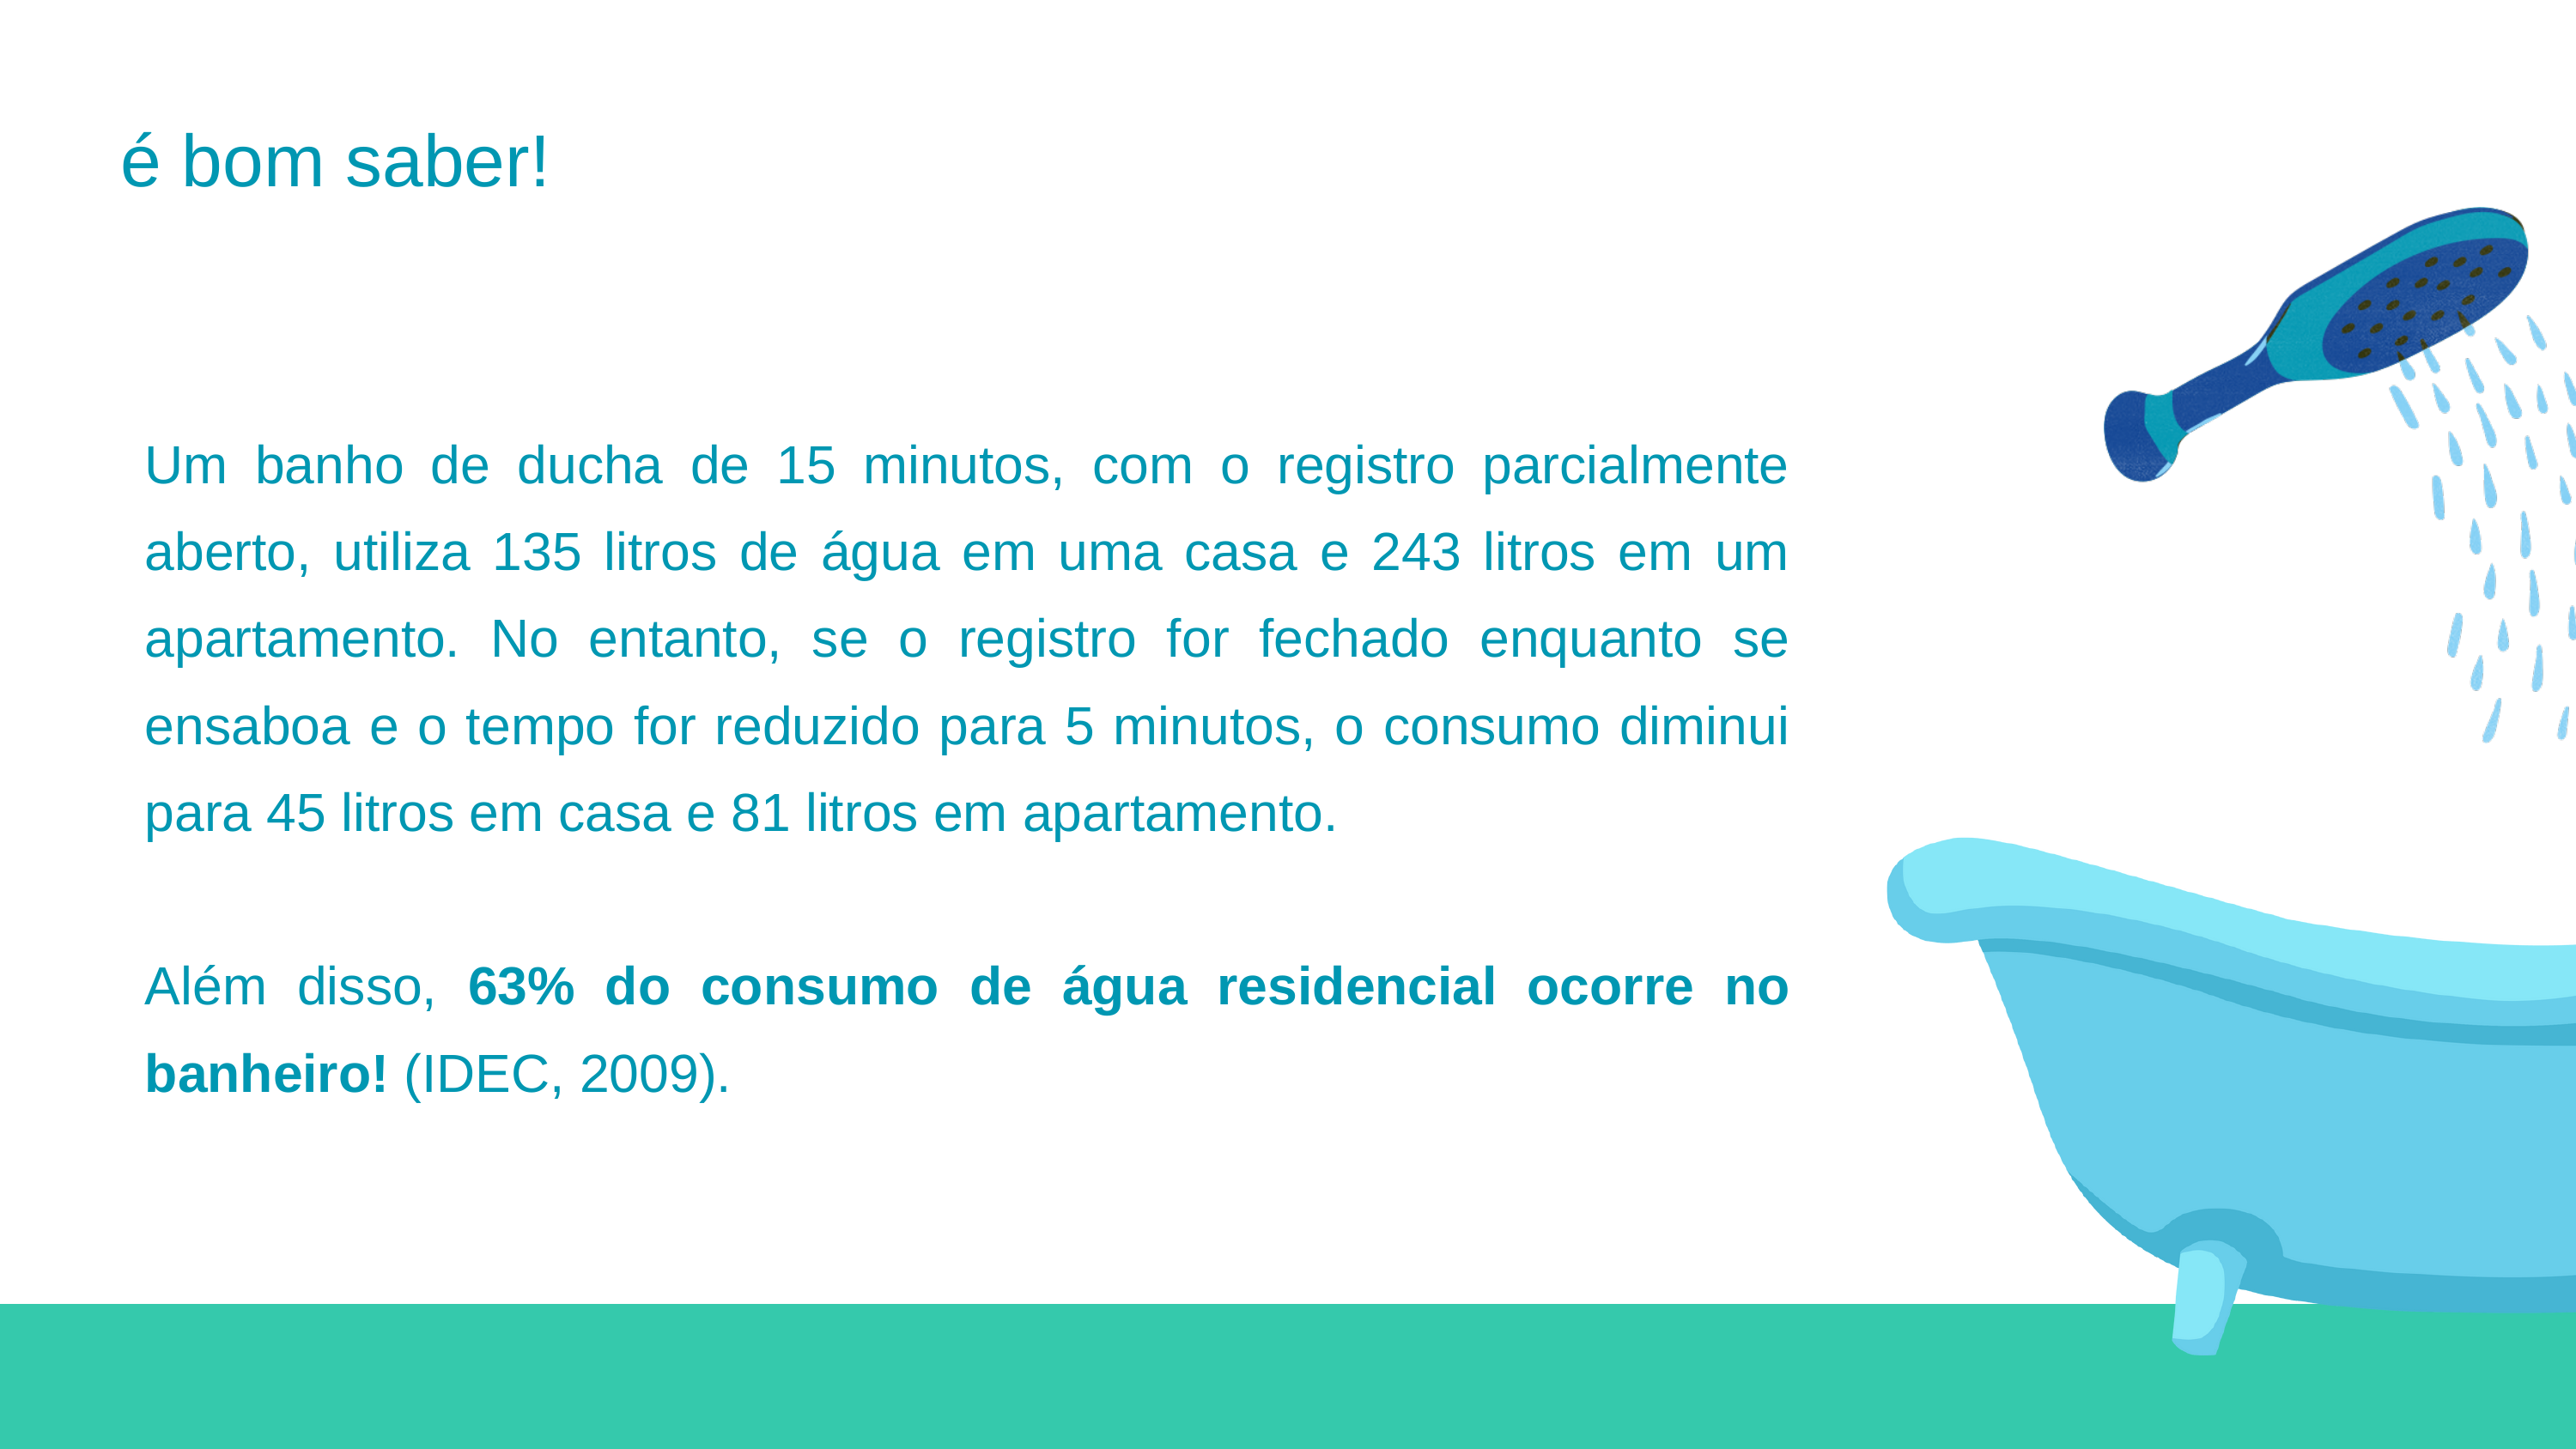

é bom saber!

Um banho de ducha de 15 minutos, com o registro parcialmente aberto, utiliza 135 litros de água em uma casa e 243 litros em um apartamento. No entanto, se o registro for fechado enquanto se ensaboa e o tempo for reduzido para 5 minutos, o consumo diminui para 45 litros em casa e 81 litros em apartamento.

Além disso, 63% do consumo de água residencial ocorre no banheiro! (IDEC, 2009).